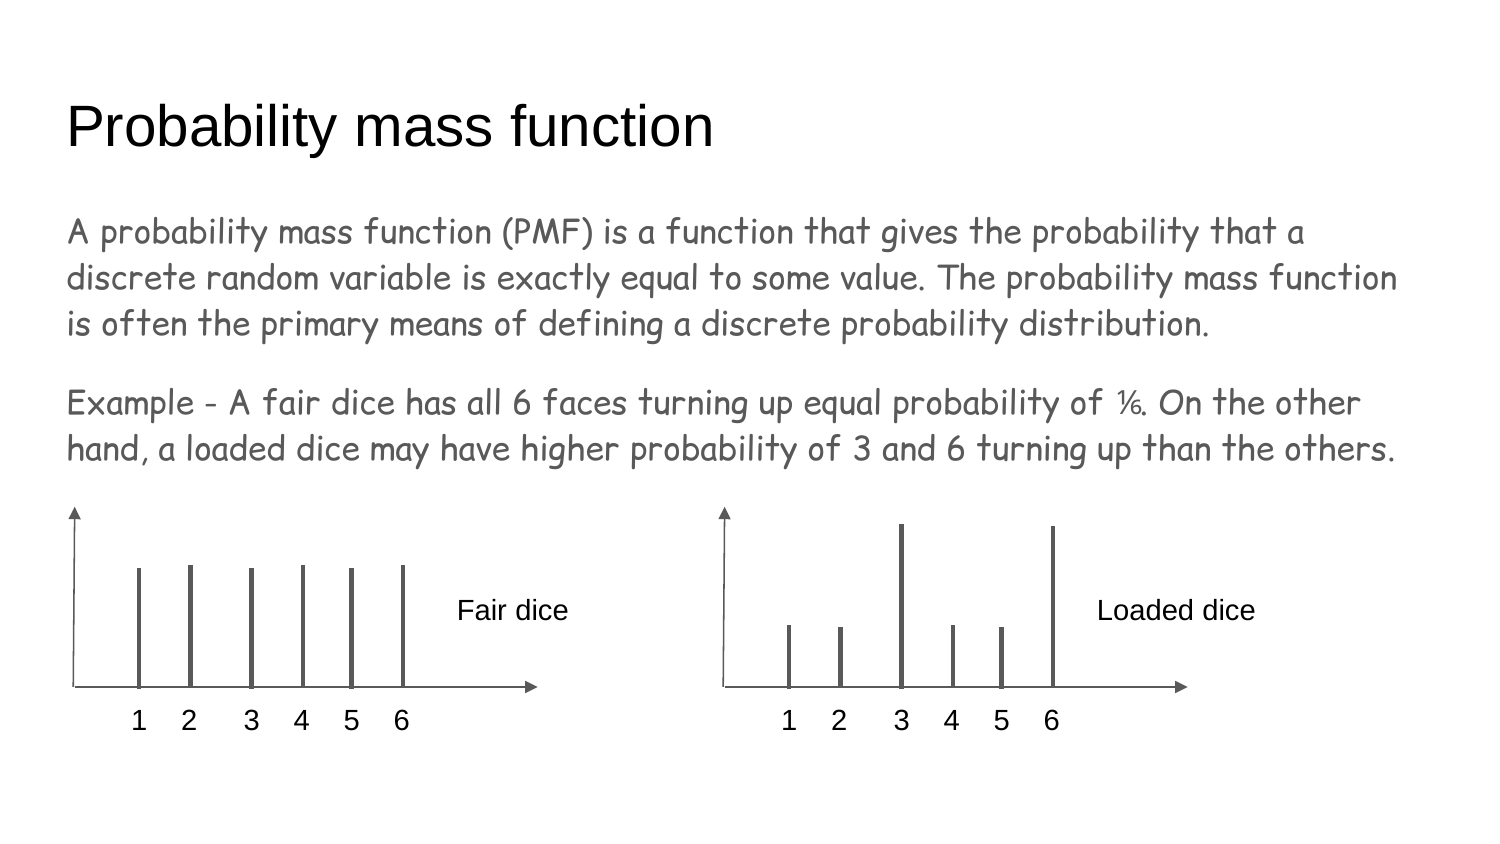

# Probability mass function
A probability mass function (PMF) is a function that gives the probability that a discrete random variable is exactly equal to some value. The probability mass function is often the primary means of defining a discrete probability distribution.
Example - A fair dice has all 6 faces turning up equal probability of ⅙. On the other hand, a loaded dice may have higher probability of 3 and 6 turning up than the others.

Fair dice
Loaded dice
1
2
3
4
5

6
1
2
3
4
5

6